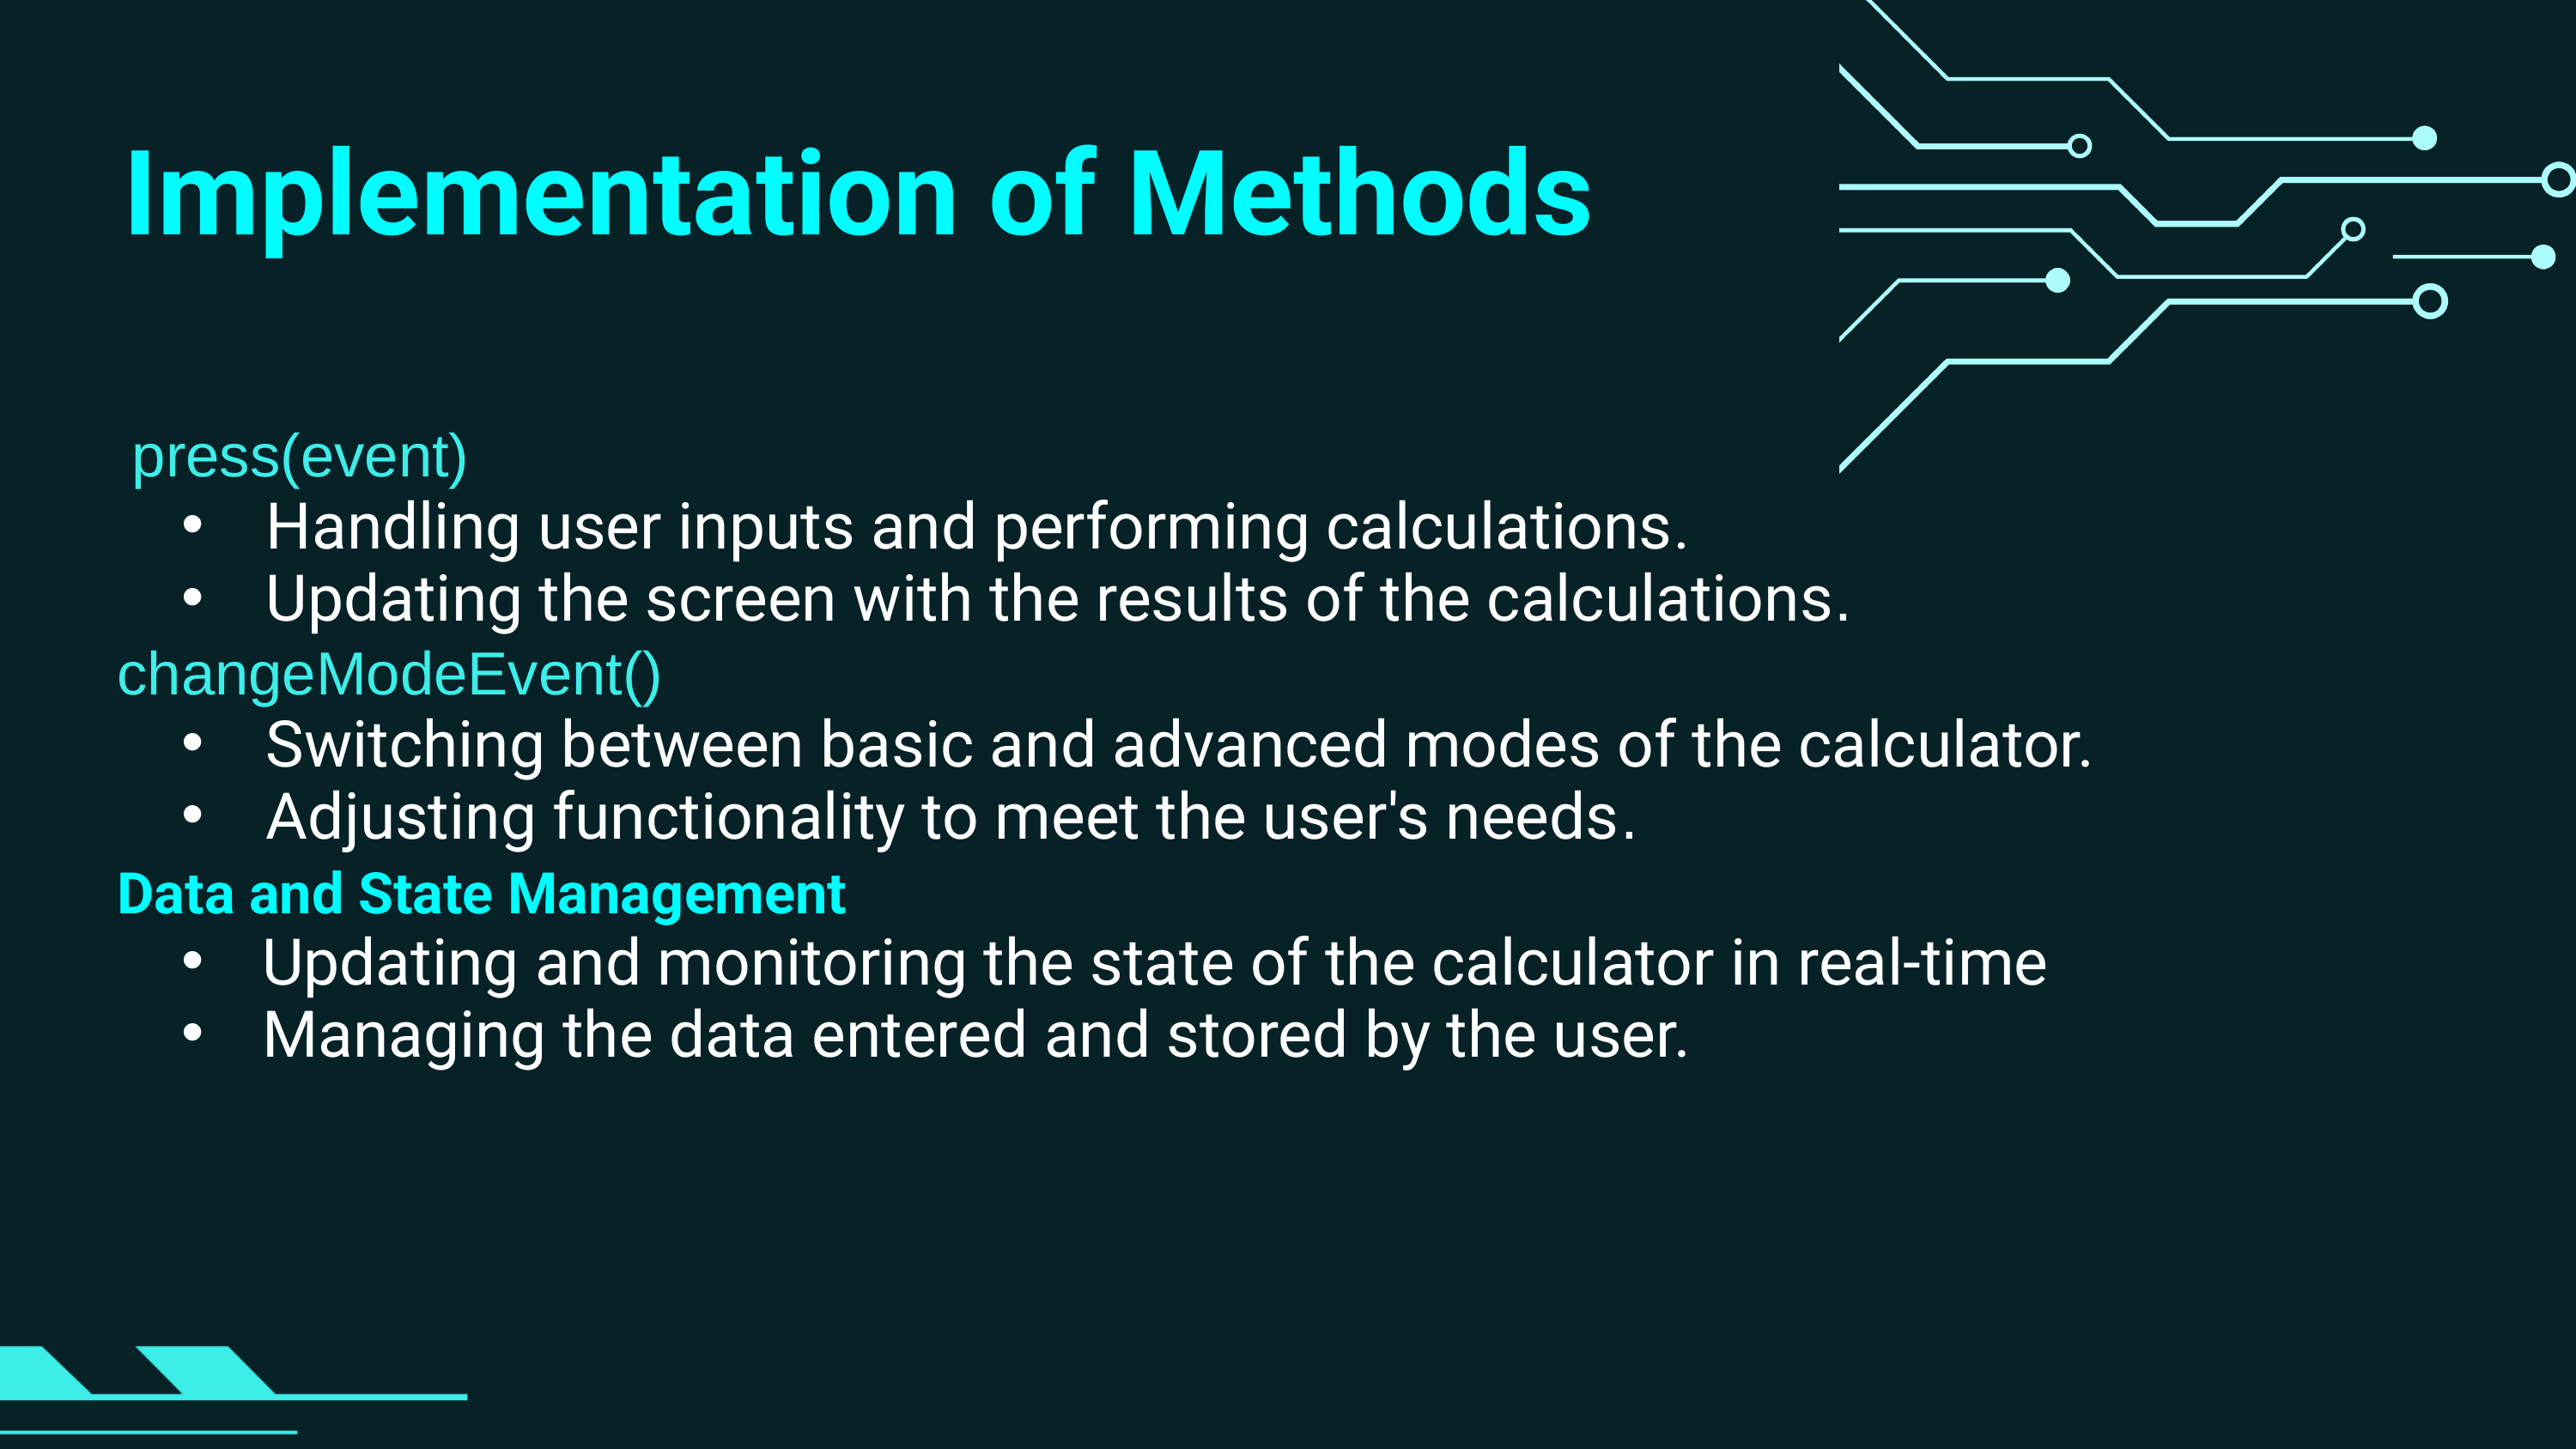

Implementation of Methods
    press(event)
  Handling user inputs and performing calculations.
  Updating the screen with the results of the calculations.
changeModeEvent()
  Switching between basic and advanced modes of the calculator.
  Adjusting functionality to meet the user's needs.
Data and State Management
Updating and monitoring the state of the calculator in real-time
Managing the data entered and stored by the user.